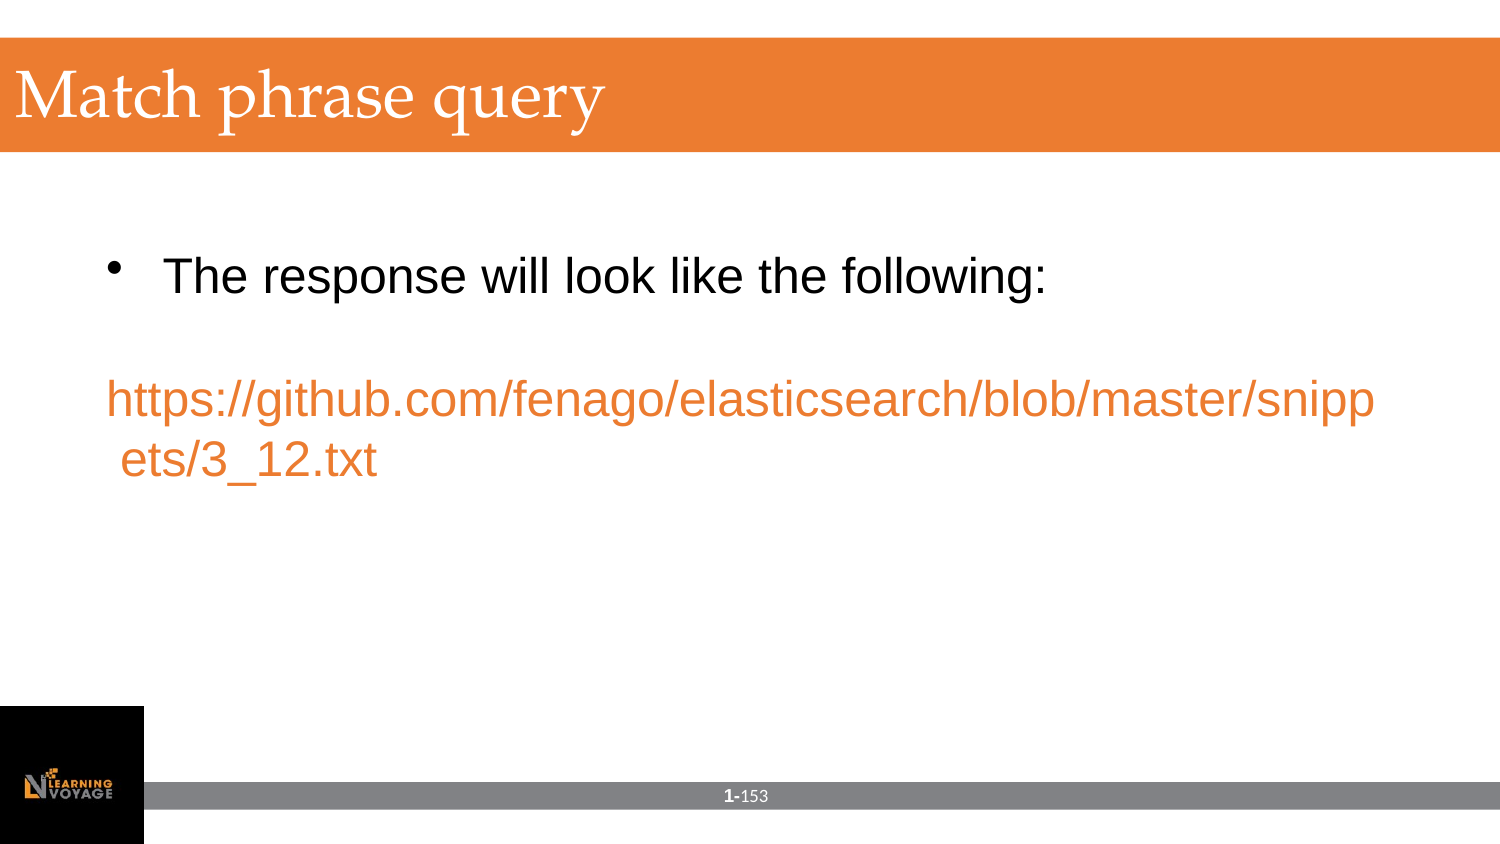

# Match phrase query
The response will look like the following:

https://github.com/fenago/elasticsearch/blob/master/snipp  ets/3_12.txt
1-153